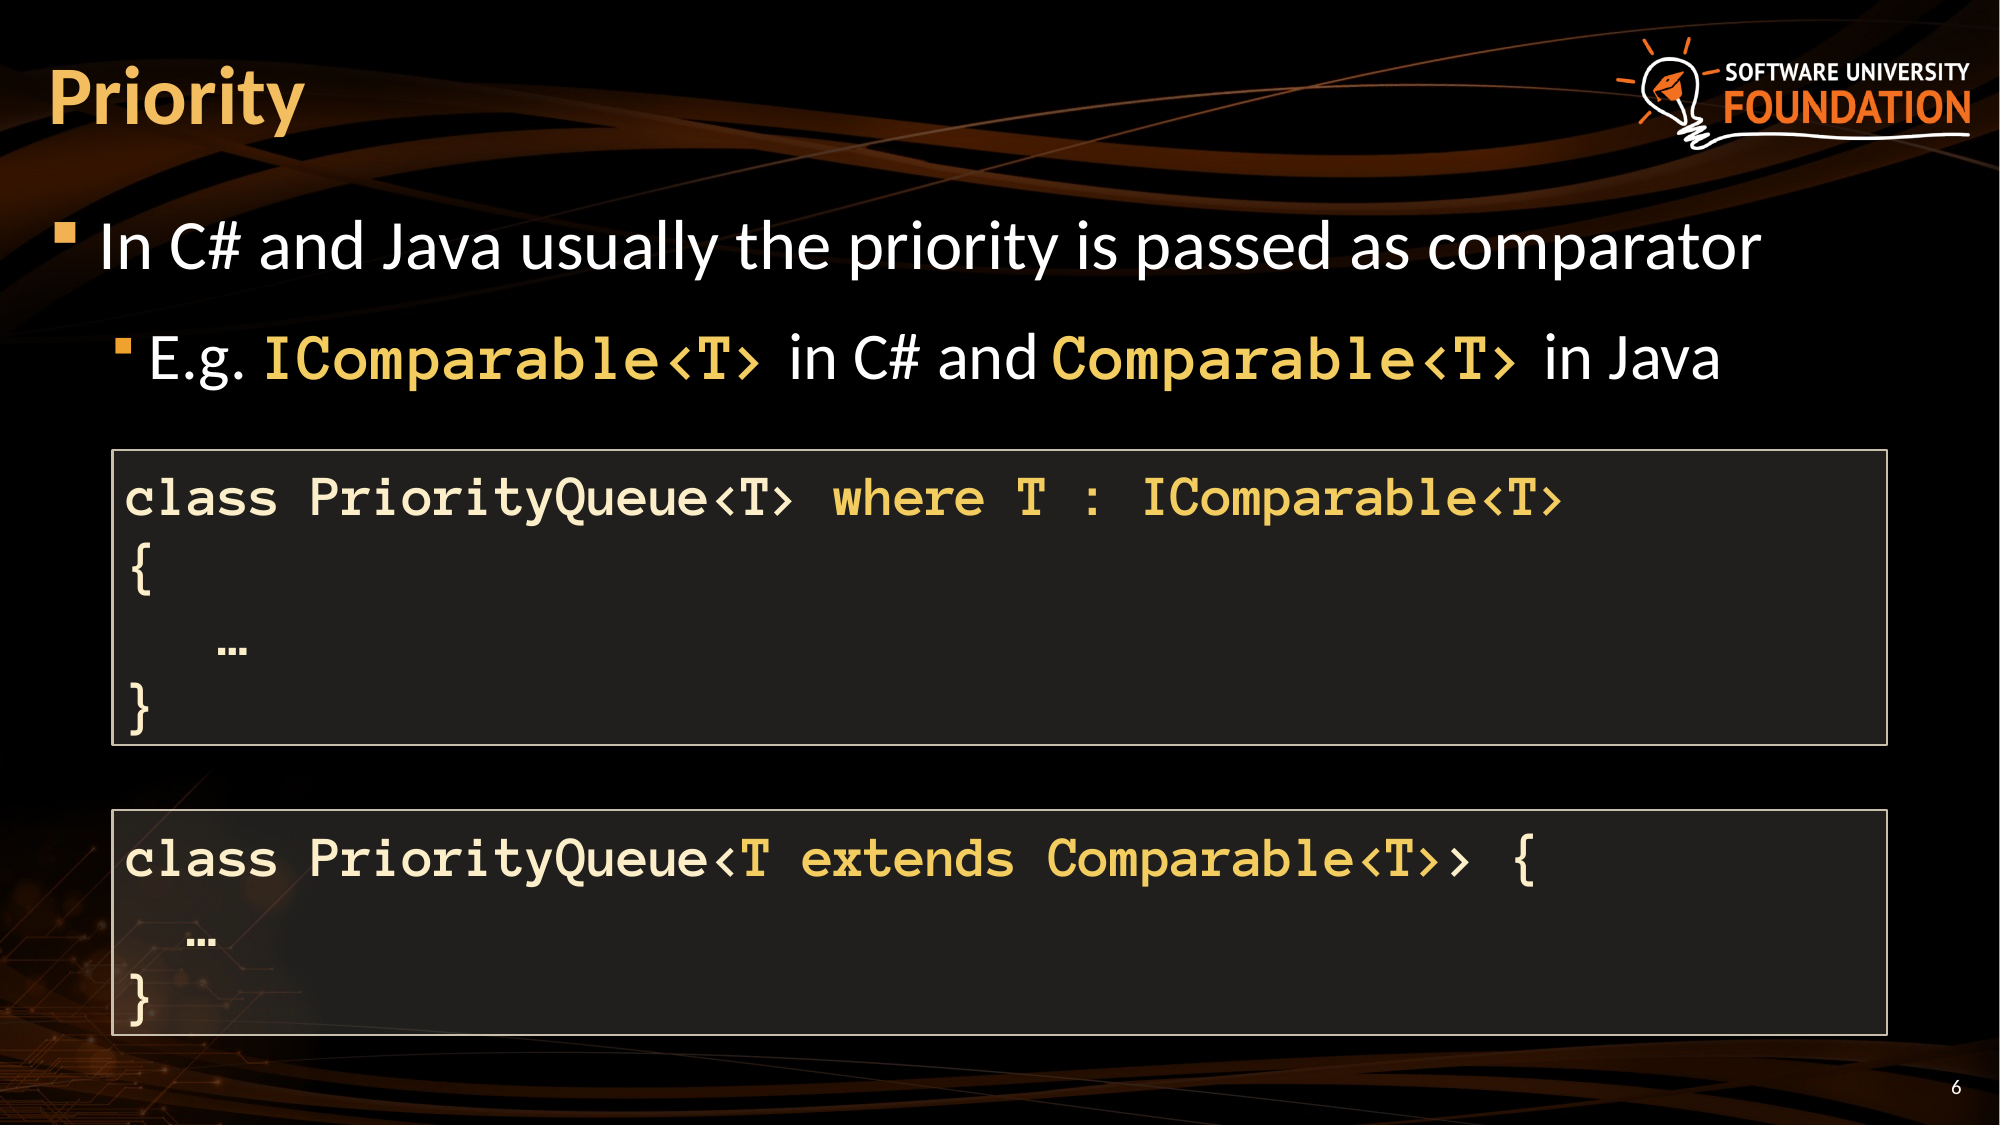

# Priority
In C# and Java usually the priority is passed as comparator
E.g. IComparable<T> in C# and Comparable<T> in Java

class PriorityQueue<T> where T : IComparable<T>
{
   …
}
class PriorityQueue<T extends Comparable<T>> {
  …
}
6